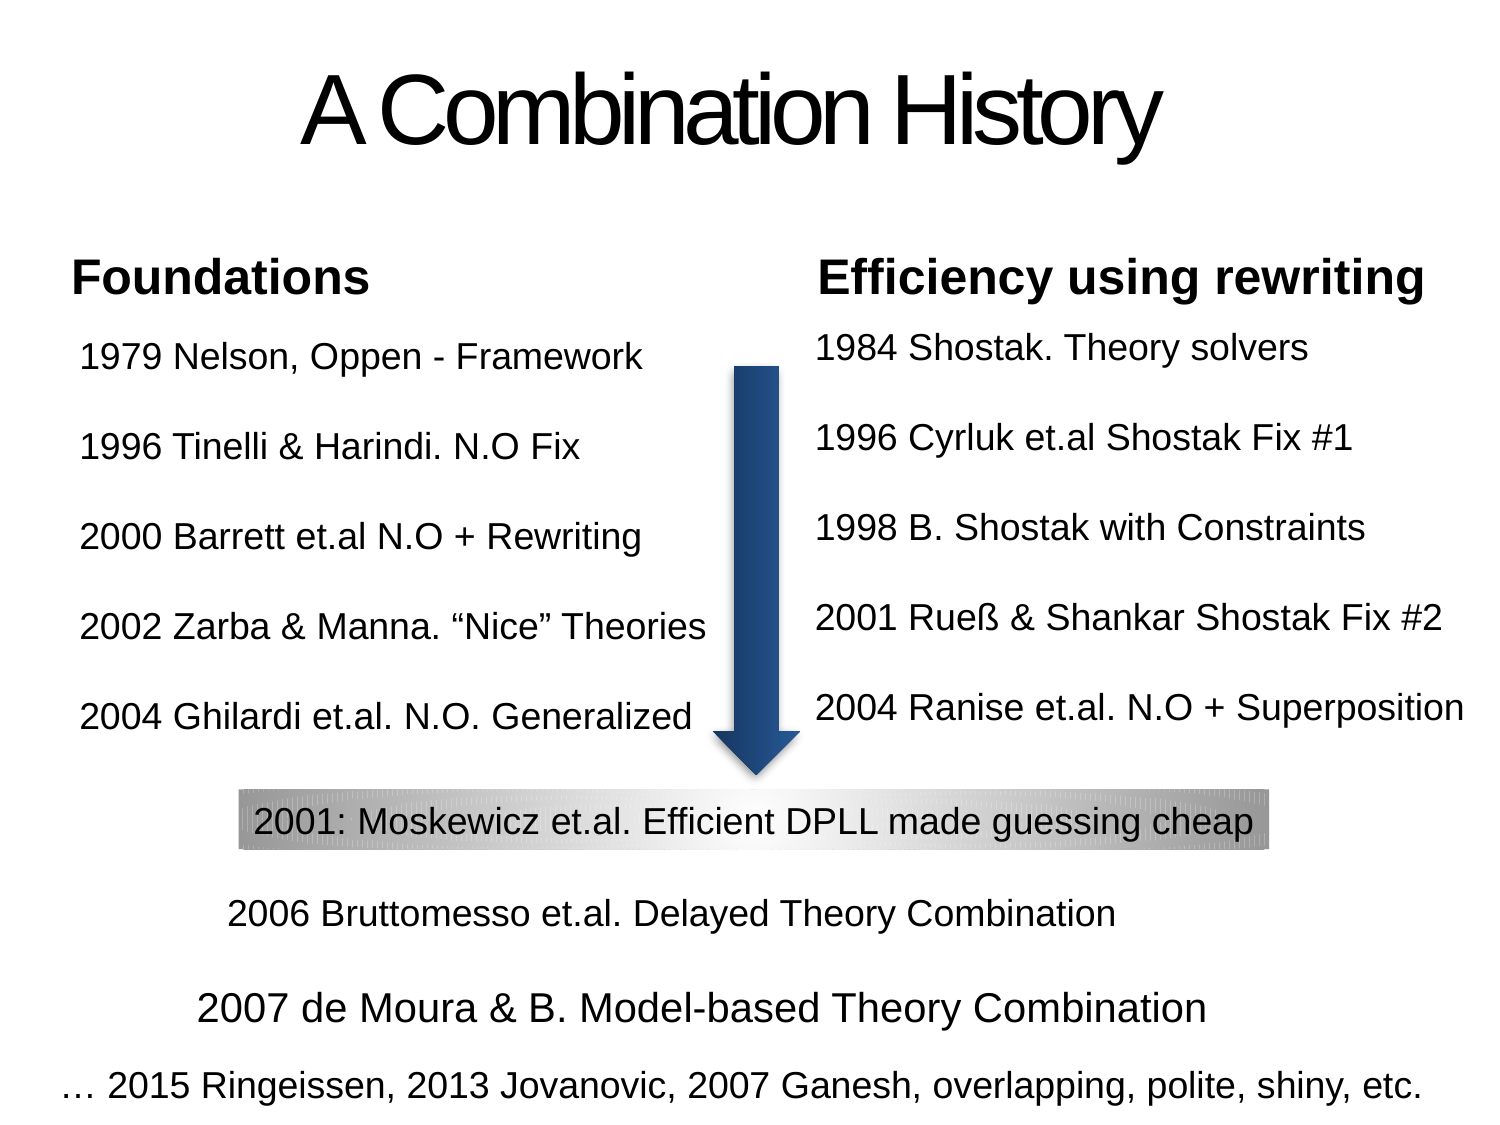

A Combination History
Foundations
Efficiency using rewriting
1984 Shostak. Theory solvers

1996 Cyrluk et.al Shostak Fix #1

1998 B. Shostak with Constraints

2001 Rueß & Shankar Shostak Fix #2

2004 Ranise et.al. N.O + Superposition
1979 Nelson, Oppen - Framework

1996 Tinelli & Harindi. N.O Fix

2000 Barrett et.al N.O + Rewriting

2002 Zarba & Manna. “Nice” Theories

2004 Ghilardi et.al. N.O. Generalized

2001: Moskewicz et.al. Efficient DPLL made guessing cheap
2006 Bruttomesso et.al. Delayed Theory Combination
2007 de Moura & B. Model-based Theory Combination
… 2015 Ringeissen, 2013 Jovanovic, 2007 Ganesh, overlapping, polite, shiny, etc.